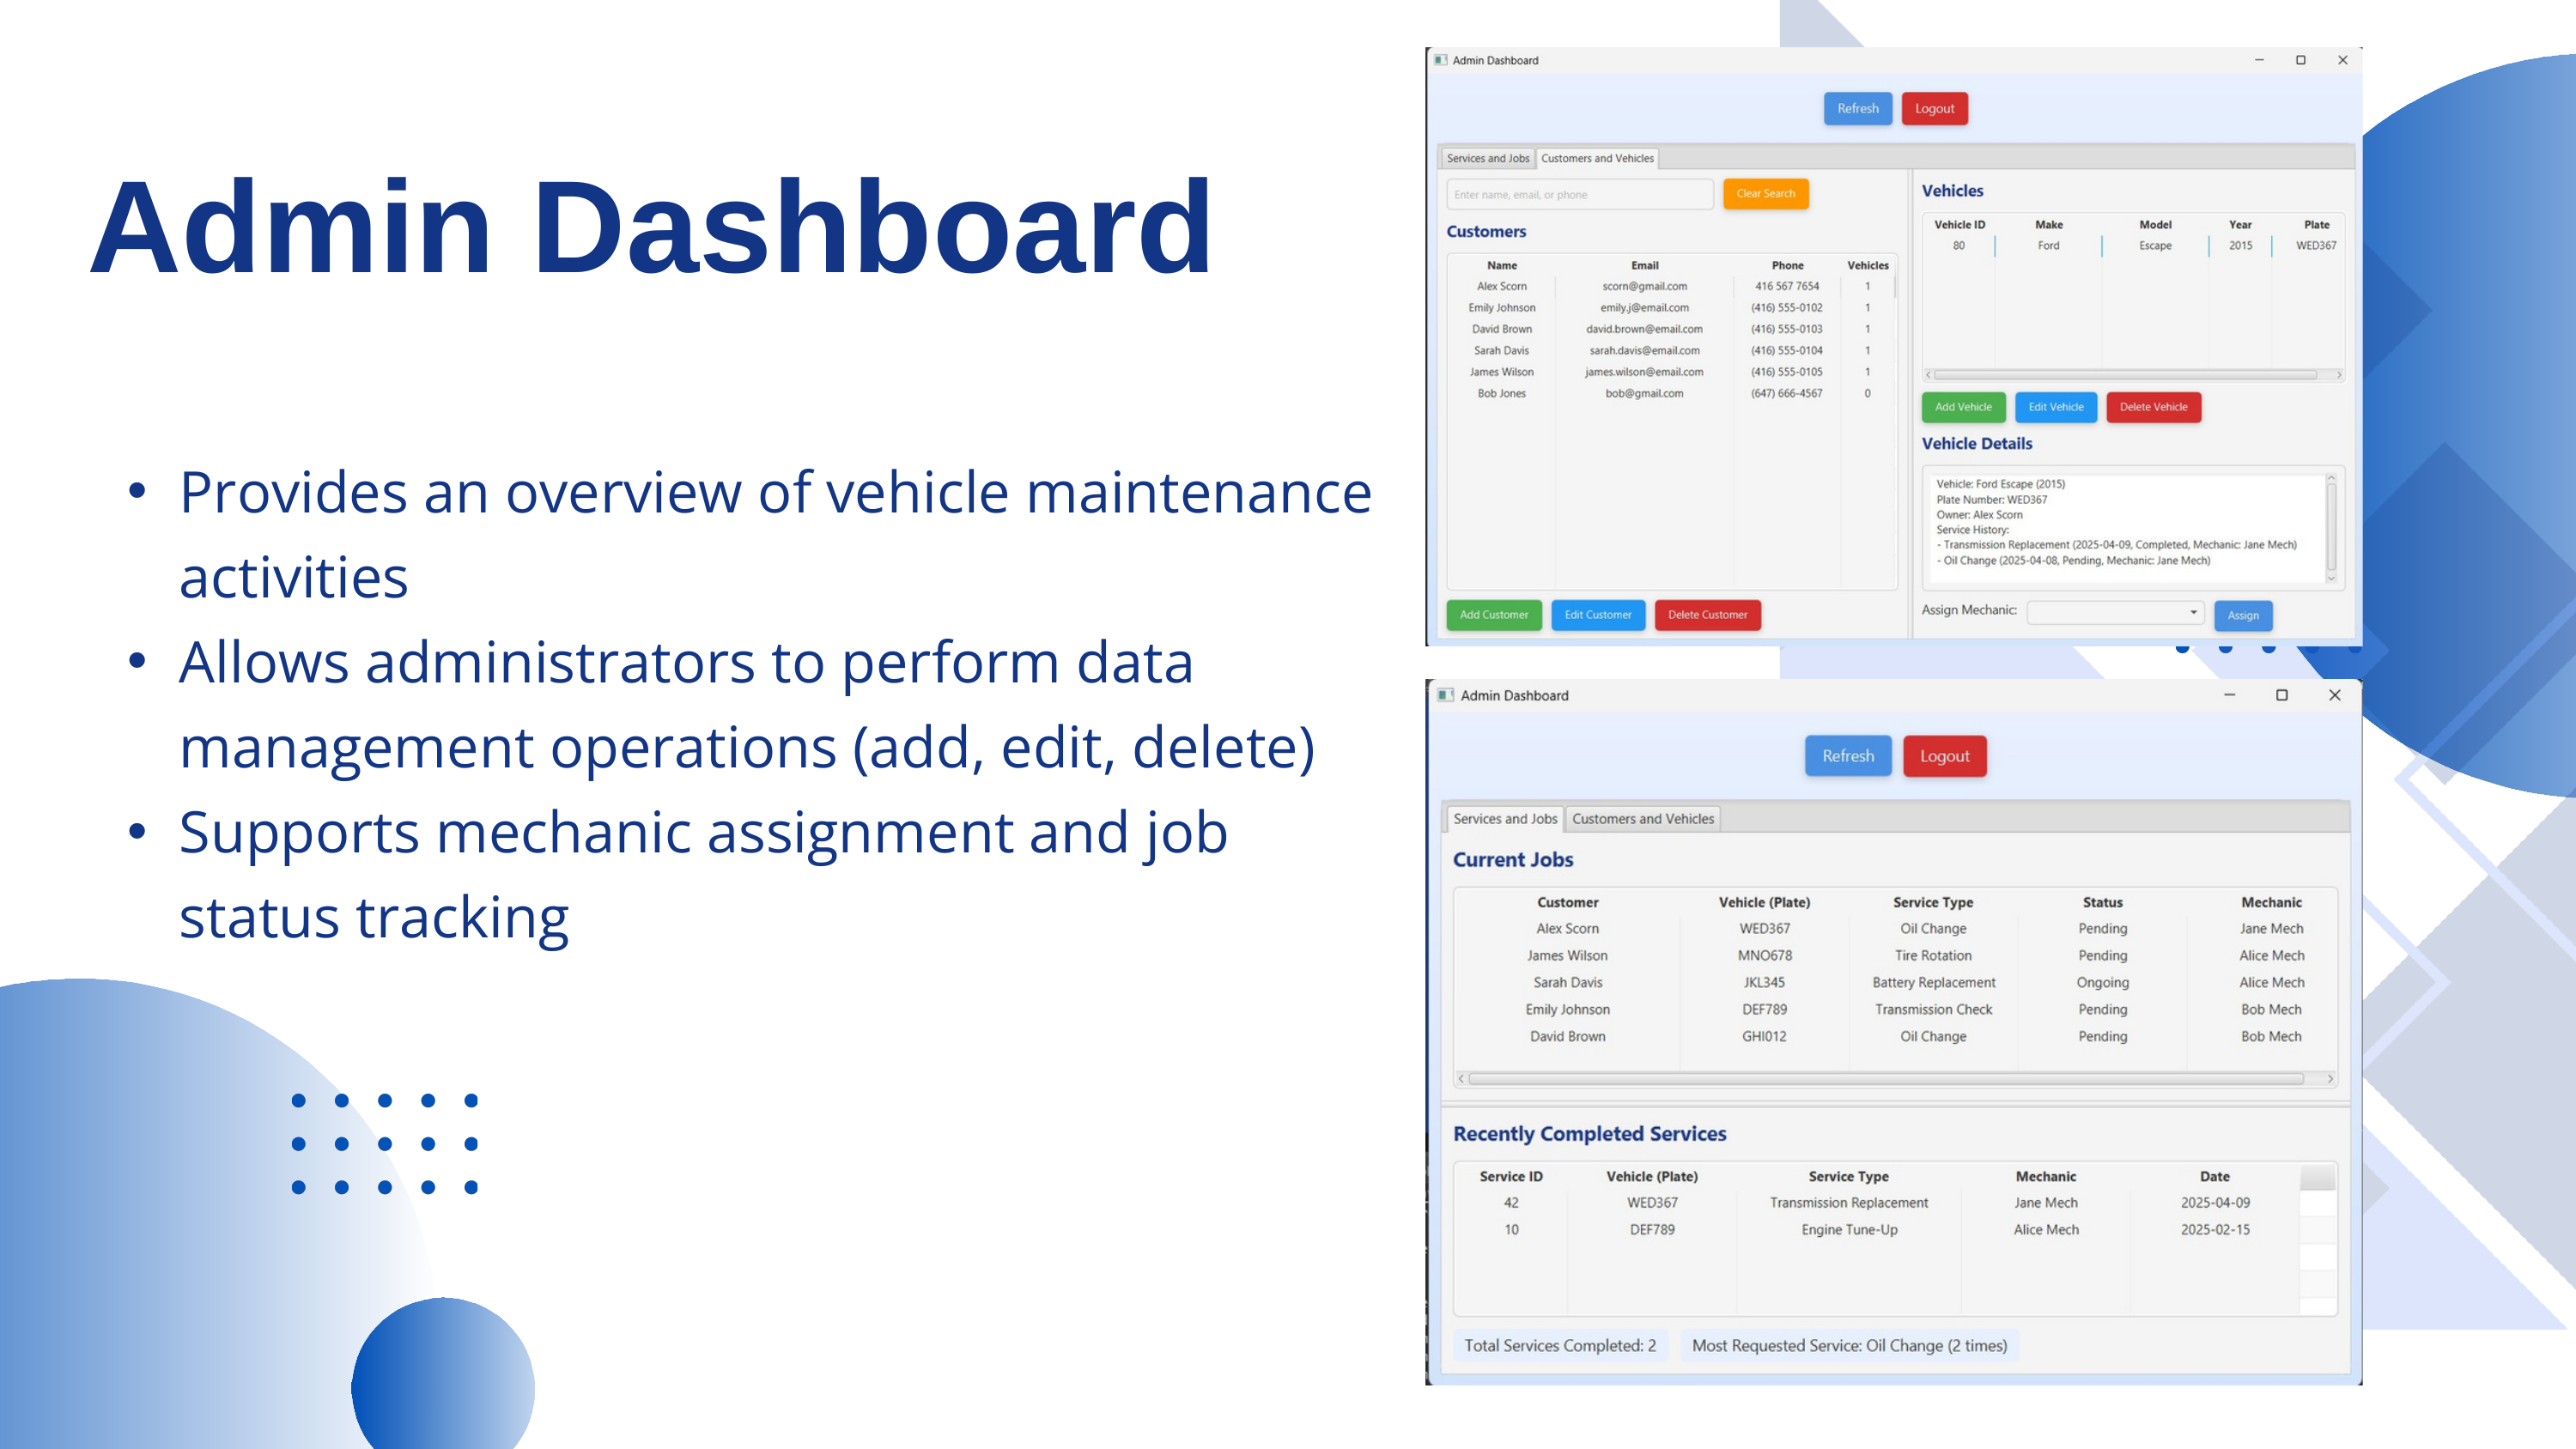

Admin Dashboard

Provides an overview of vehicle maintenance activities
Allows administrators to perform data management operations (add, edit, delete)
Supports mechanic assignment and job status tracking